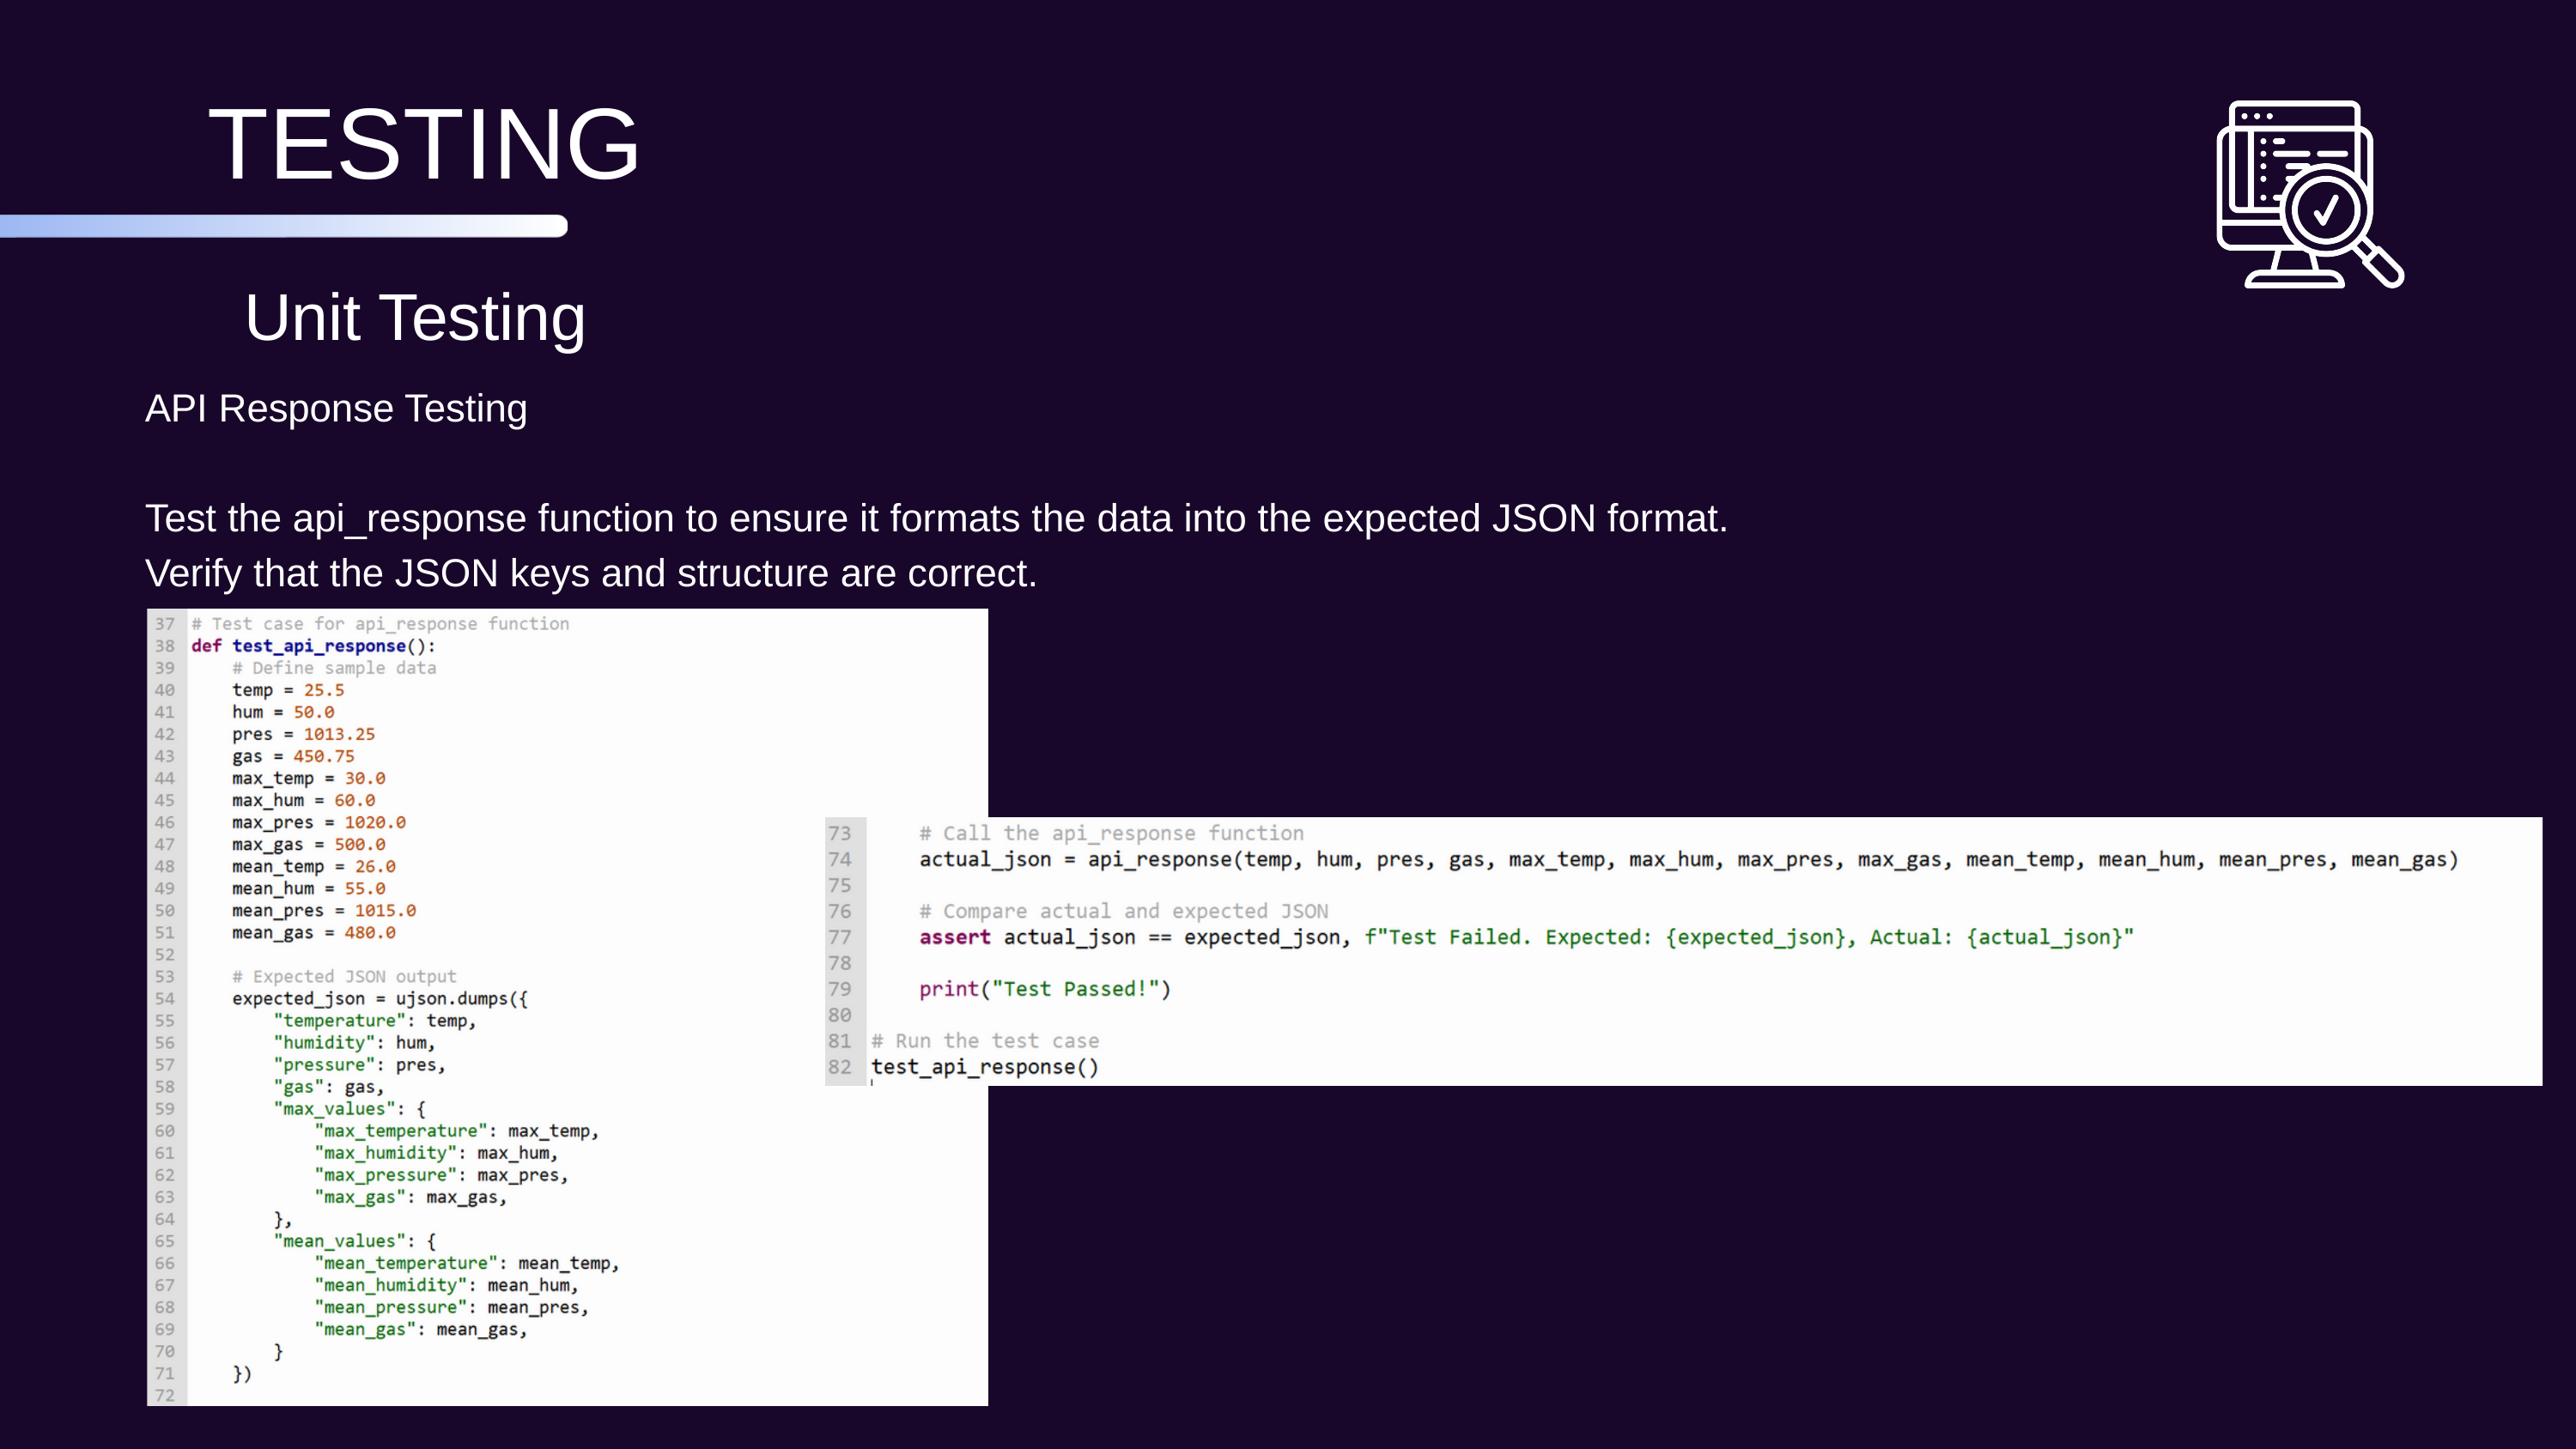

TESTING

Unit Testing
API Response Testing

Test the api_response function to ensure it formats the data into the expected JSON format.
Verify that the JSON keys and structure are correct.